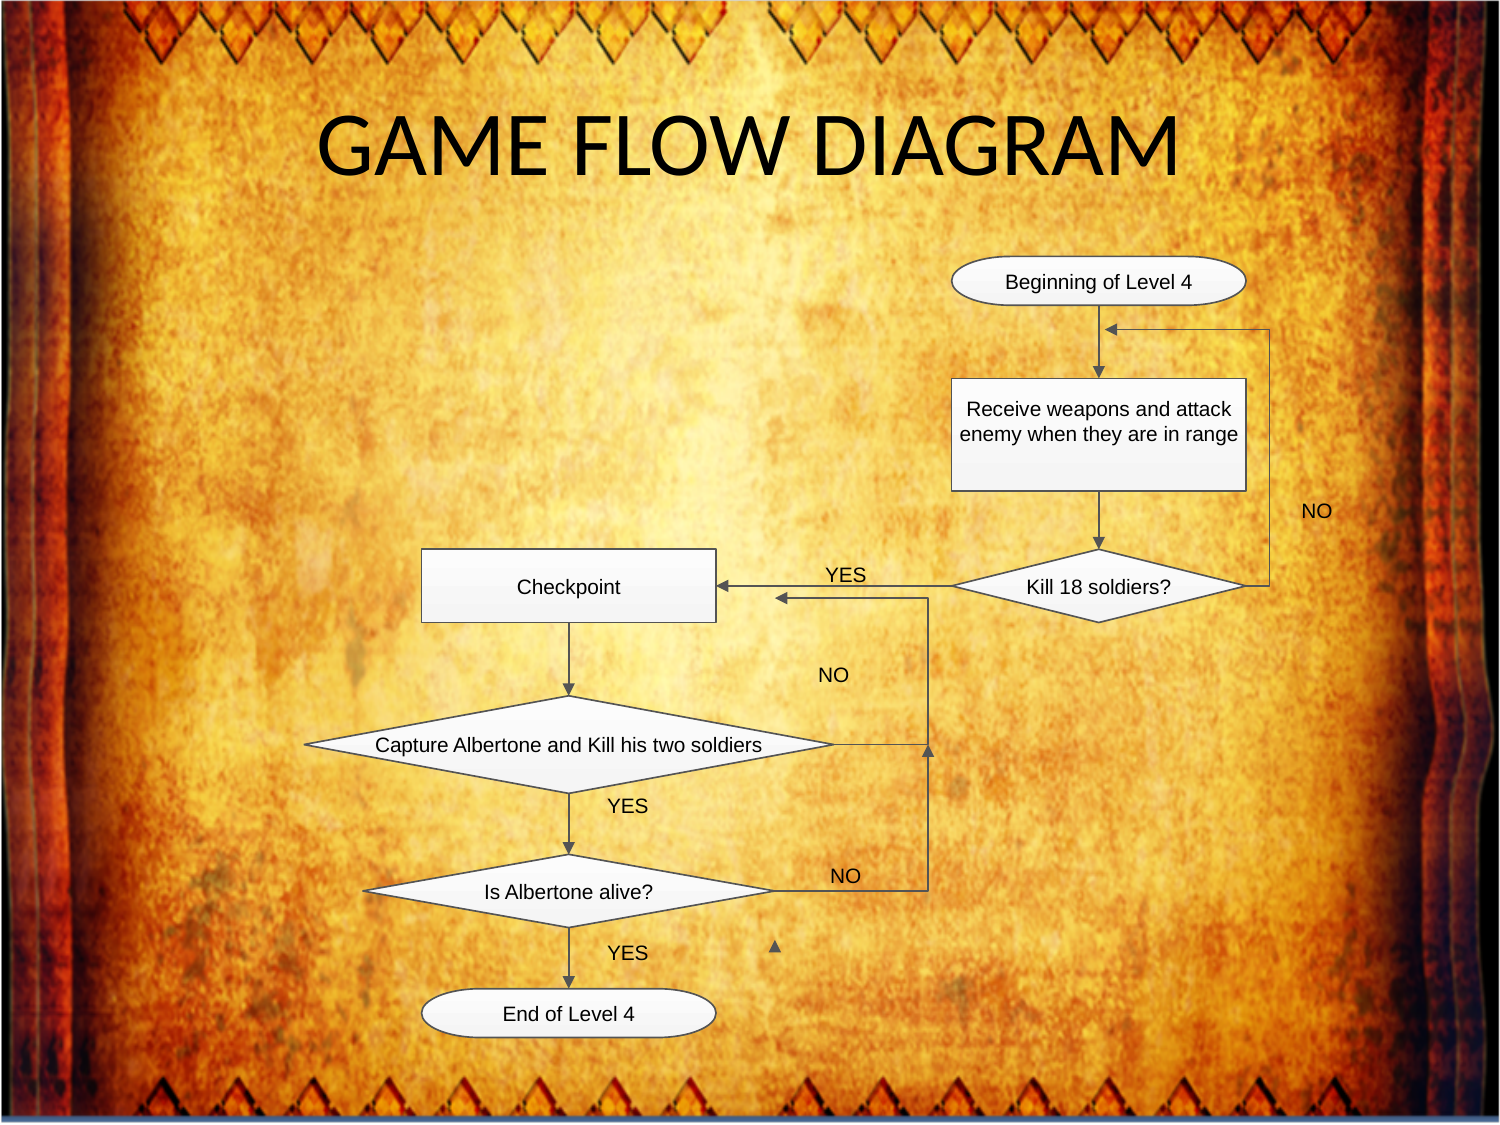

# GAME FLOW DIAGRAM

Beginning of Level 4

Receive weapons and attack enemy when they are in range

NO

Checkpoint

Kill 18 soldiers?
YES

NO

Capture Albertone and Kill his two soldiers

YES

Is Albertone alive?
NO

YES

End of Level 4